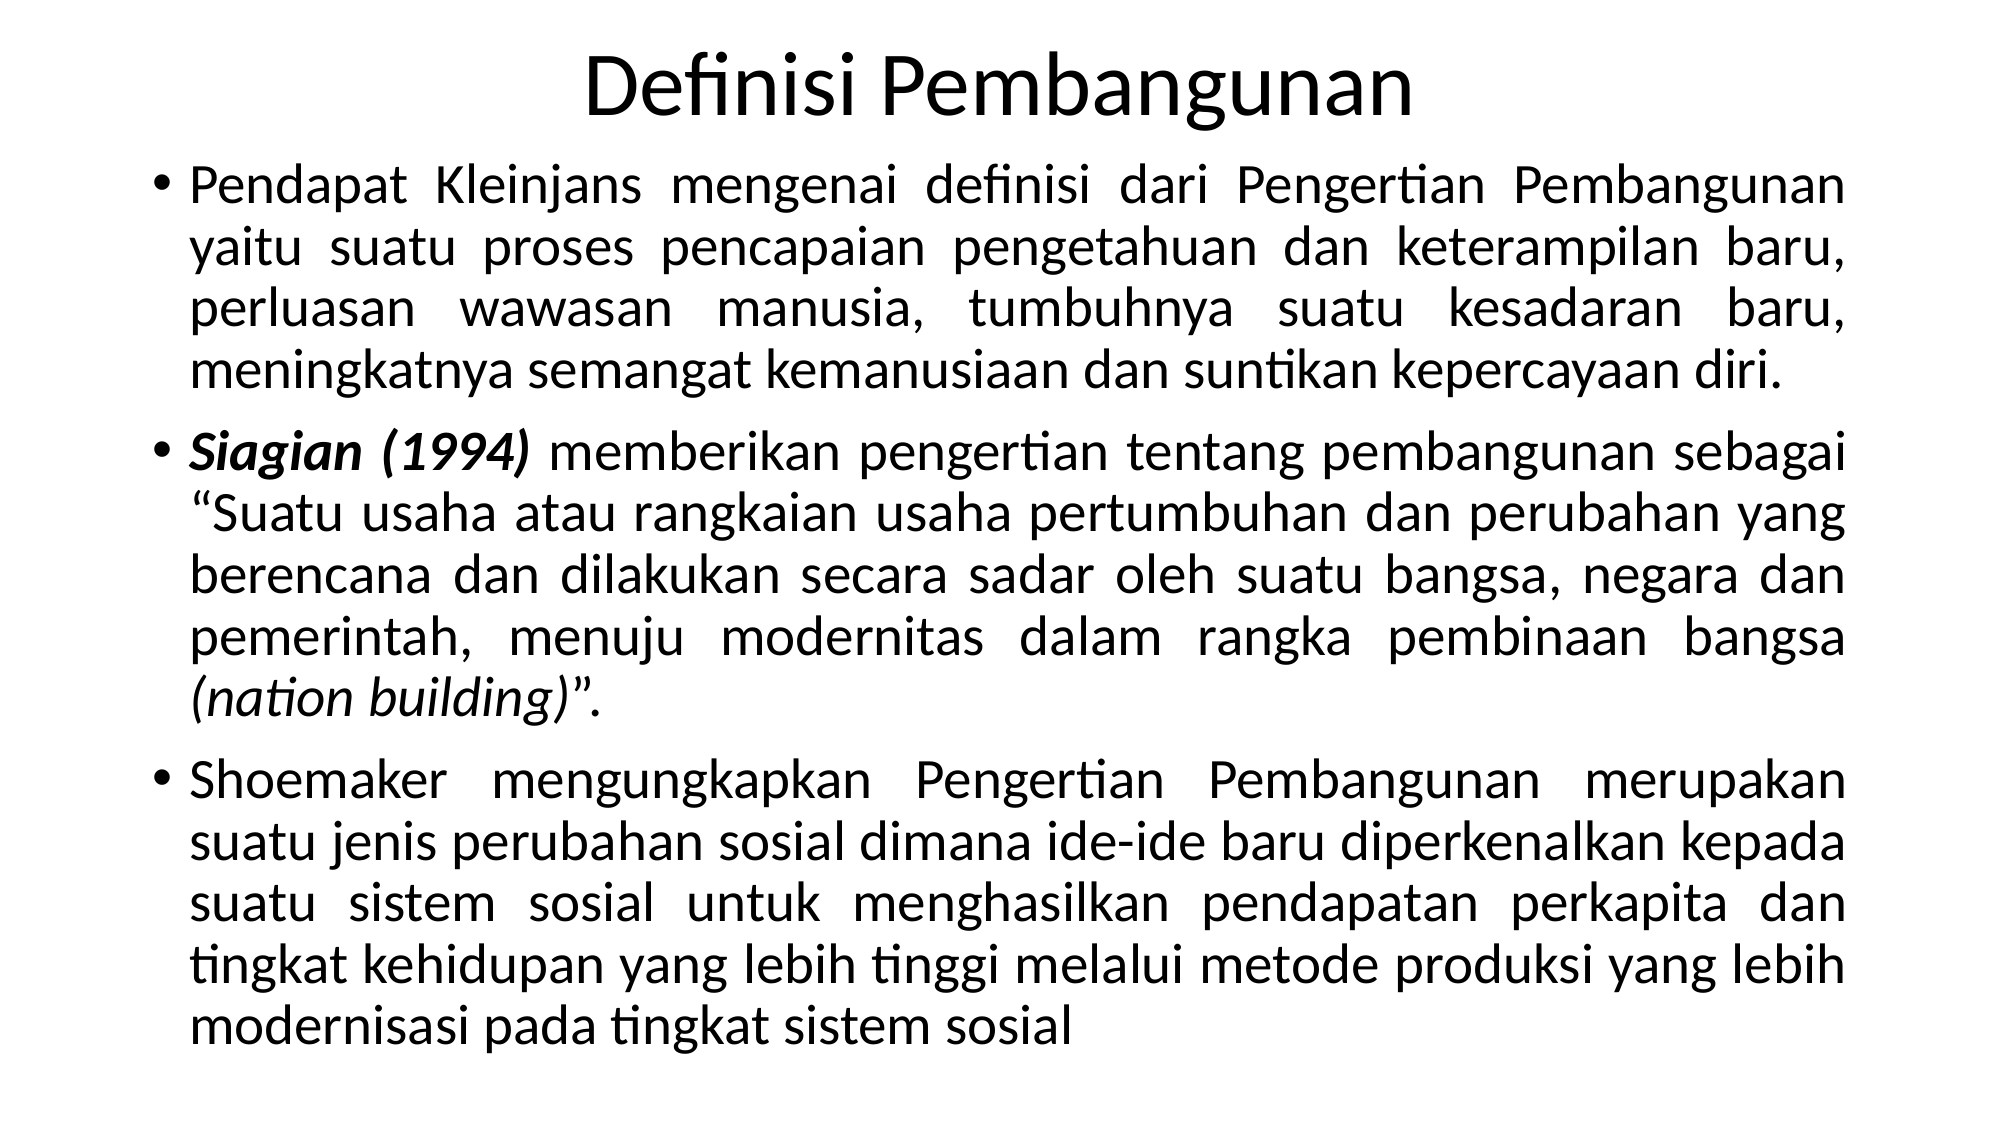

# Definisi Pembangunan
Pendapat Kleinjans mengenai definisi dari Pengertian Pembangunan yaitu suatu proses pencapaian pengetahuan dan keterampilan baru, perluasan wawasan manusia, tumbuhnya suatu kesadaran baru, meningkatnya semangat kemanusiaan dan suntikan kepercayaan diri.
Siagian (1994) memberikan pengertian tentang pembangunan sebagai “Suatu usaha atau rangkaian usaha pertumbuhan dan perubahan yang berencana dan dilakukan secara sadar oleh suatu bangsa, negara dan pemerintah, menuju modernitas dalam rangka pembinaan bangsa (nation building)”.
Shoemaker mengungkapkan Pengertian Pembangunan merupakan suatu jenis perubahan sosial dimana ide-ide baru diperkenalkan kepada suatu sistem sosial untuk menghasilkan pendapatan perkapita dan tingkat kehidupan yang lebih tinggi melalui metode produksi yang lebih modernisasi pada tingkat sistem sosial